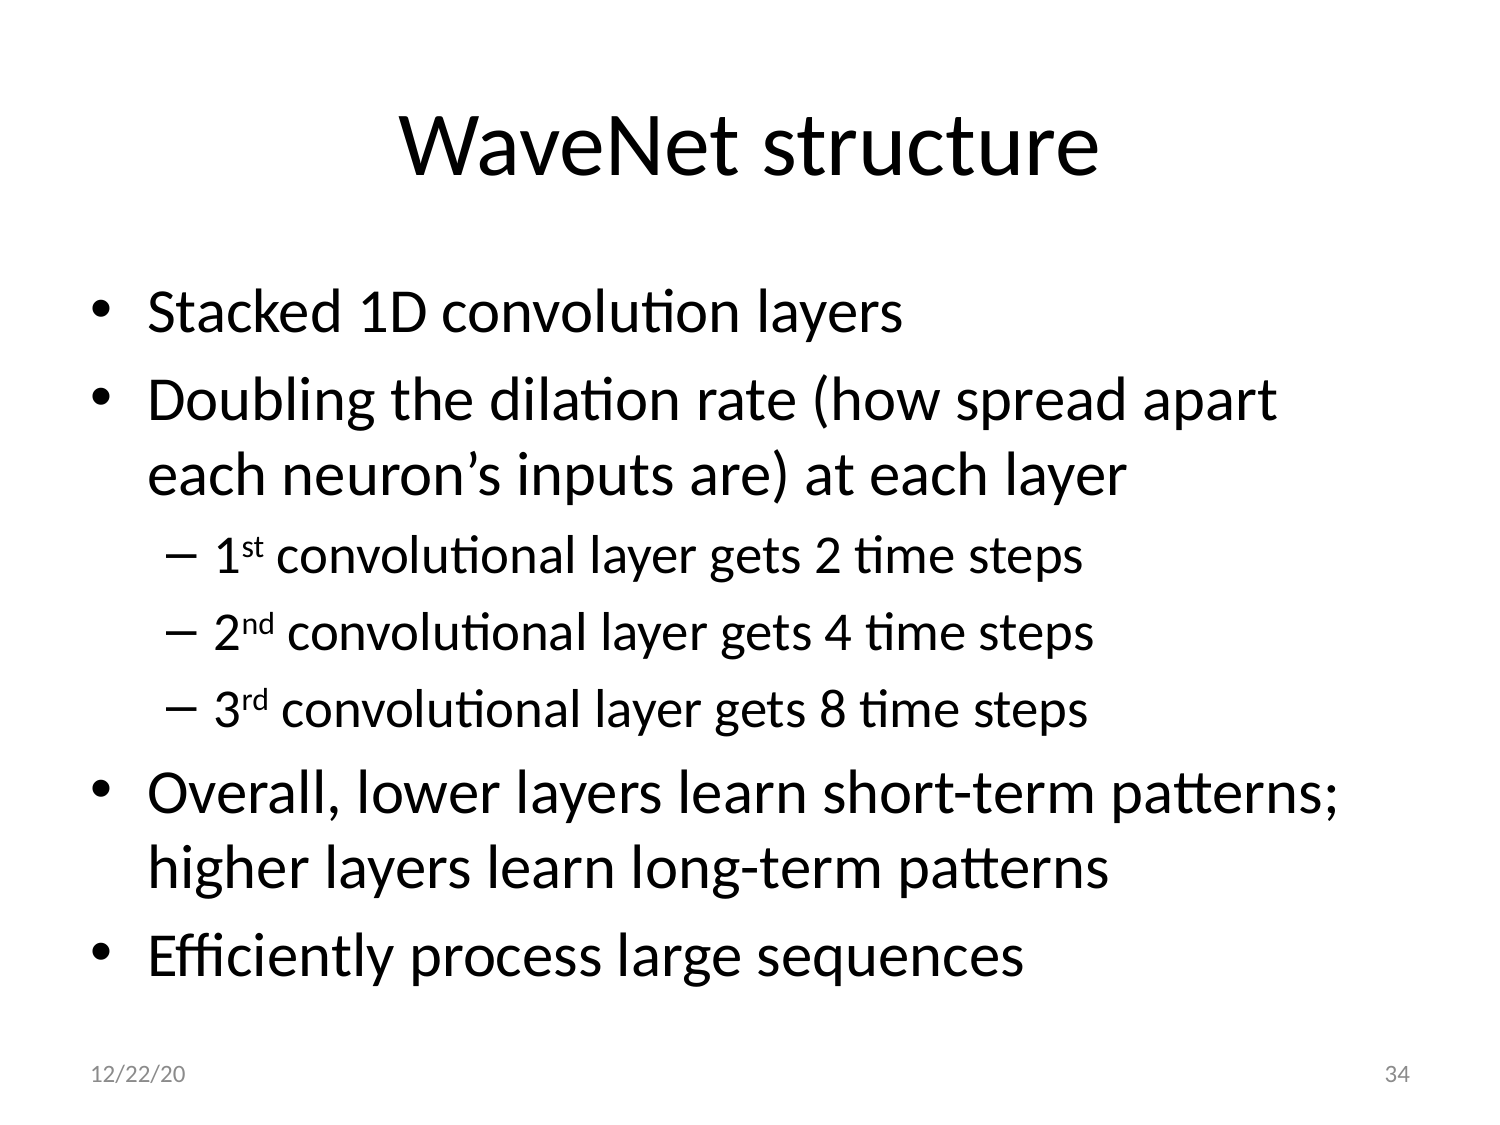

# WaveNet structure
Stacked 1D convolution layers
Doubling the dilation rate (how spread apart each neuron’s inputs are) at each layer
1st convolutional layer gets 2 time steps
2nd convolutional layer gets 4 time steps
3rd convolutional layer gets 8 time steps
Overall, lower layers learn short-term patterns; higher layers learn long-term patterns
Efficiently process large sequences
12/22/20
34